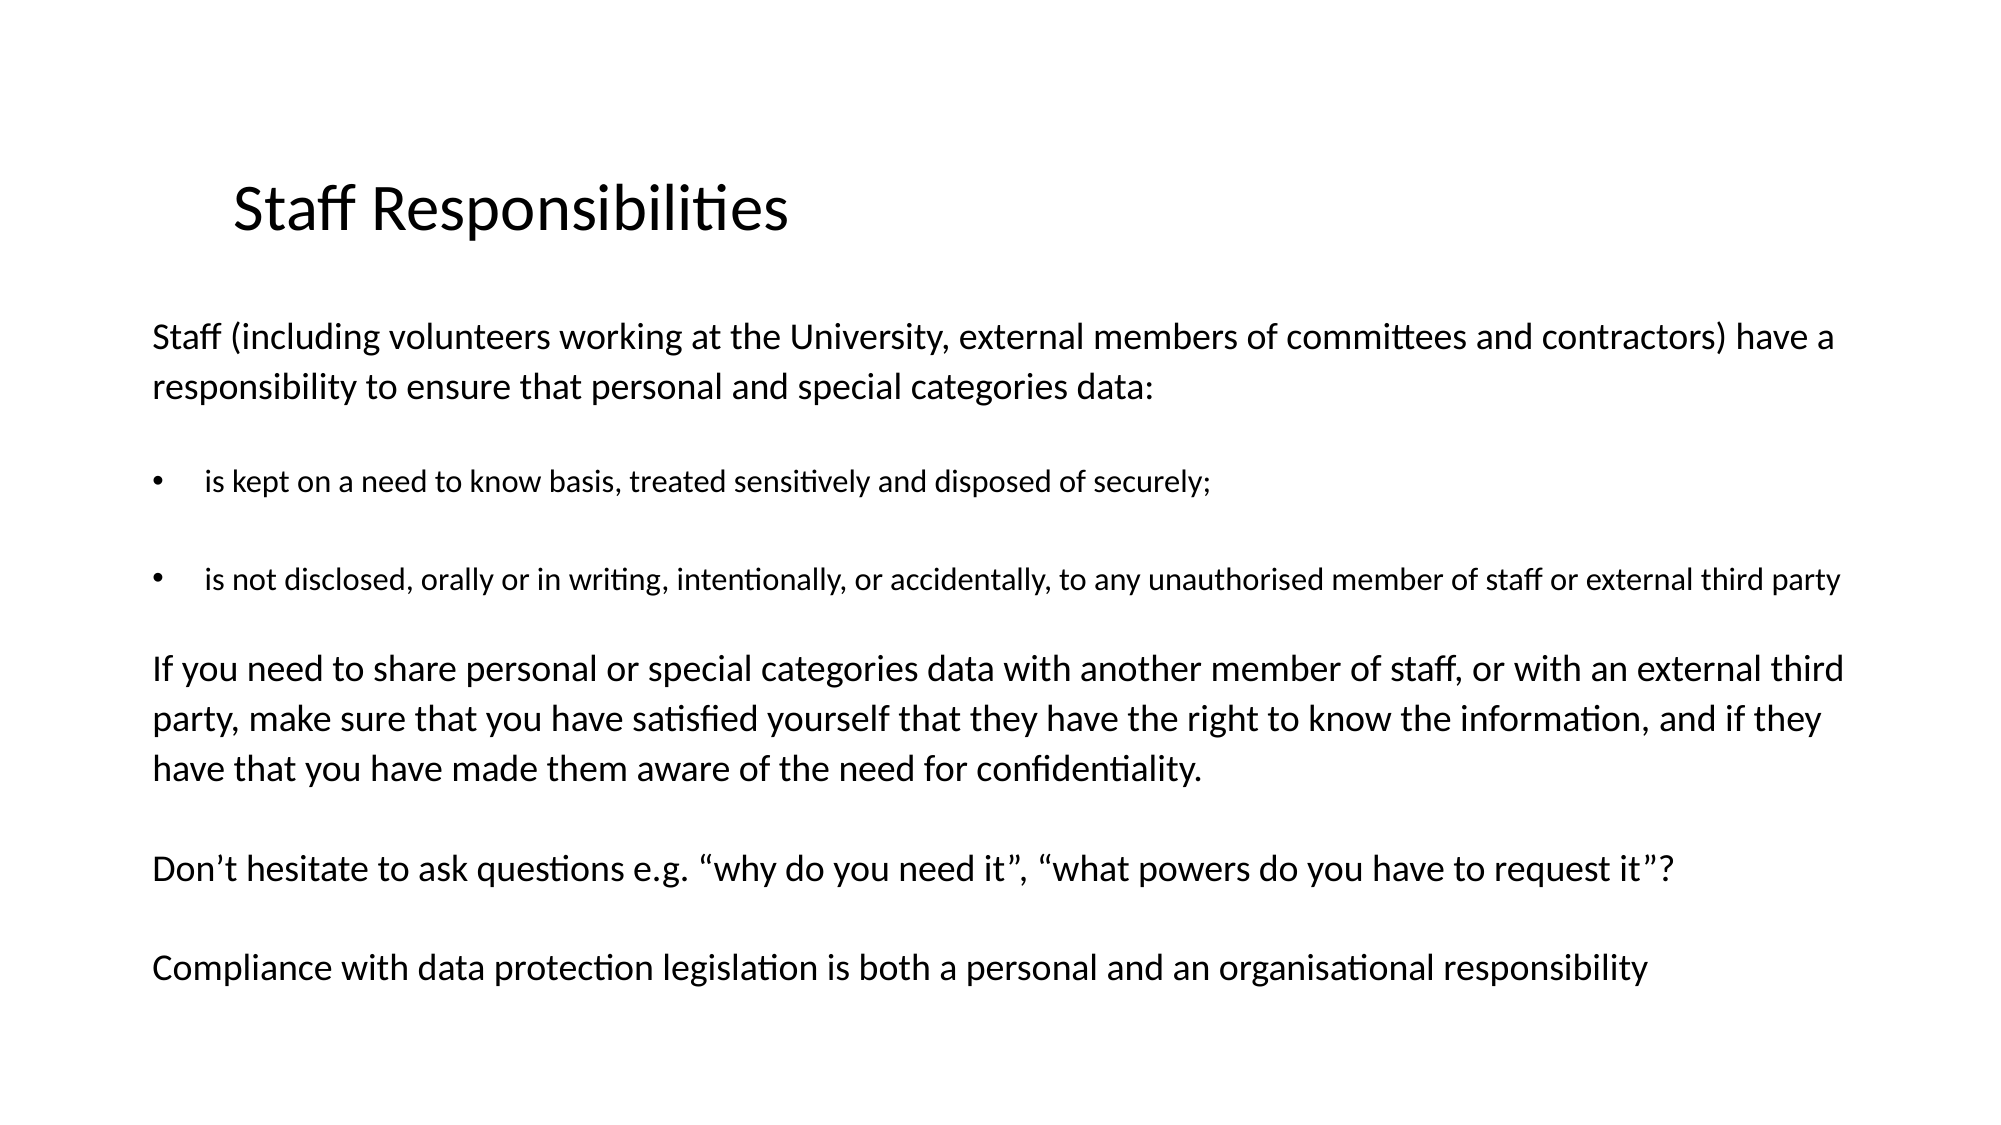

# Staff Responsibilities
Staff (including volunteers working at the University, external members of committees and contractors) have a responsibility to ensure that personal and special categories data:

is kept on a need to know basis, treated sensitively and disposed of securely;

is not disclosed, orally or in writing, intentionally, or accidentally, to any unauthorised member of staff or external third party

If you need to share personal or special categories data with another member of staff, or with an external third party, make sure that you have satisfied yourself that they have the right to know the information, and if they have that you have made them aware of the need for confidentiality.

Don’t hesitate to ask questions e.g. “why do you need it”, “what powers do you have to request it”?

Compliance with data protection legislation is both a personal and an organisational responsibility